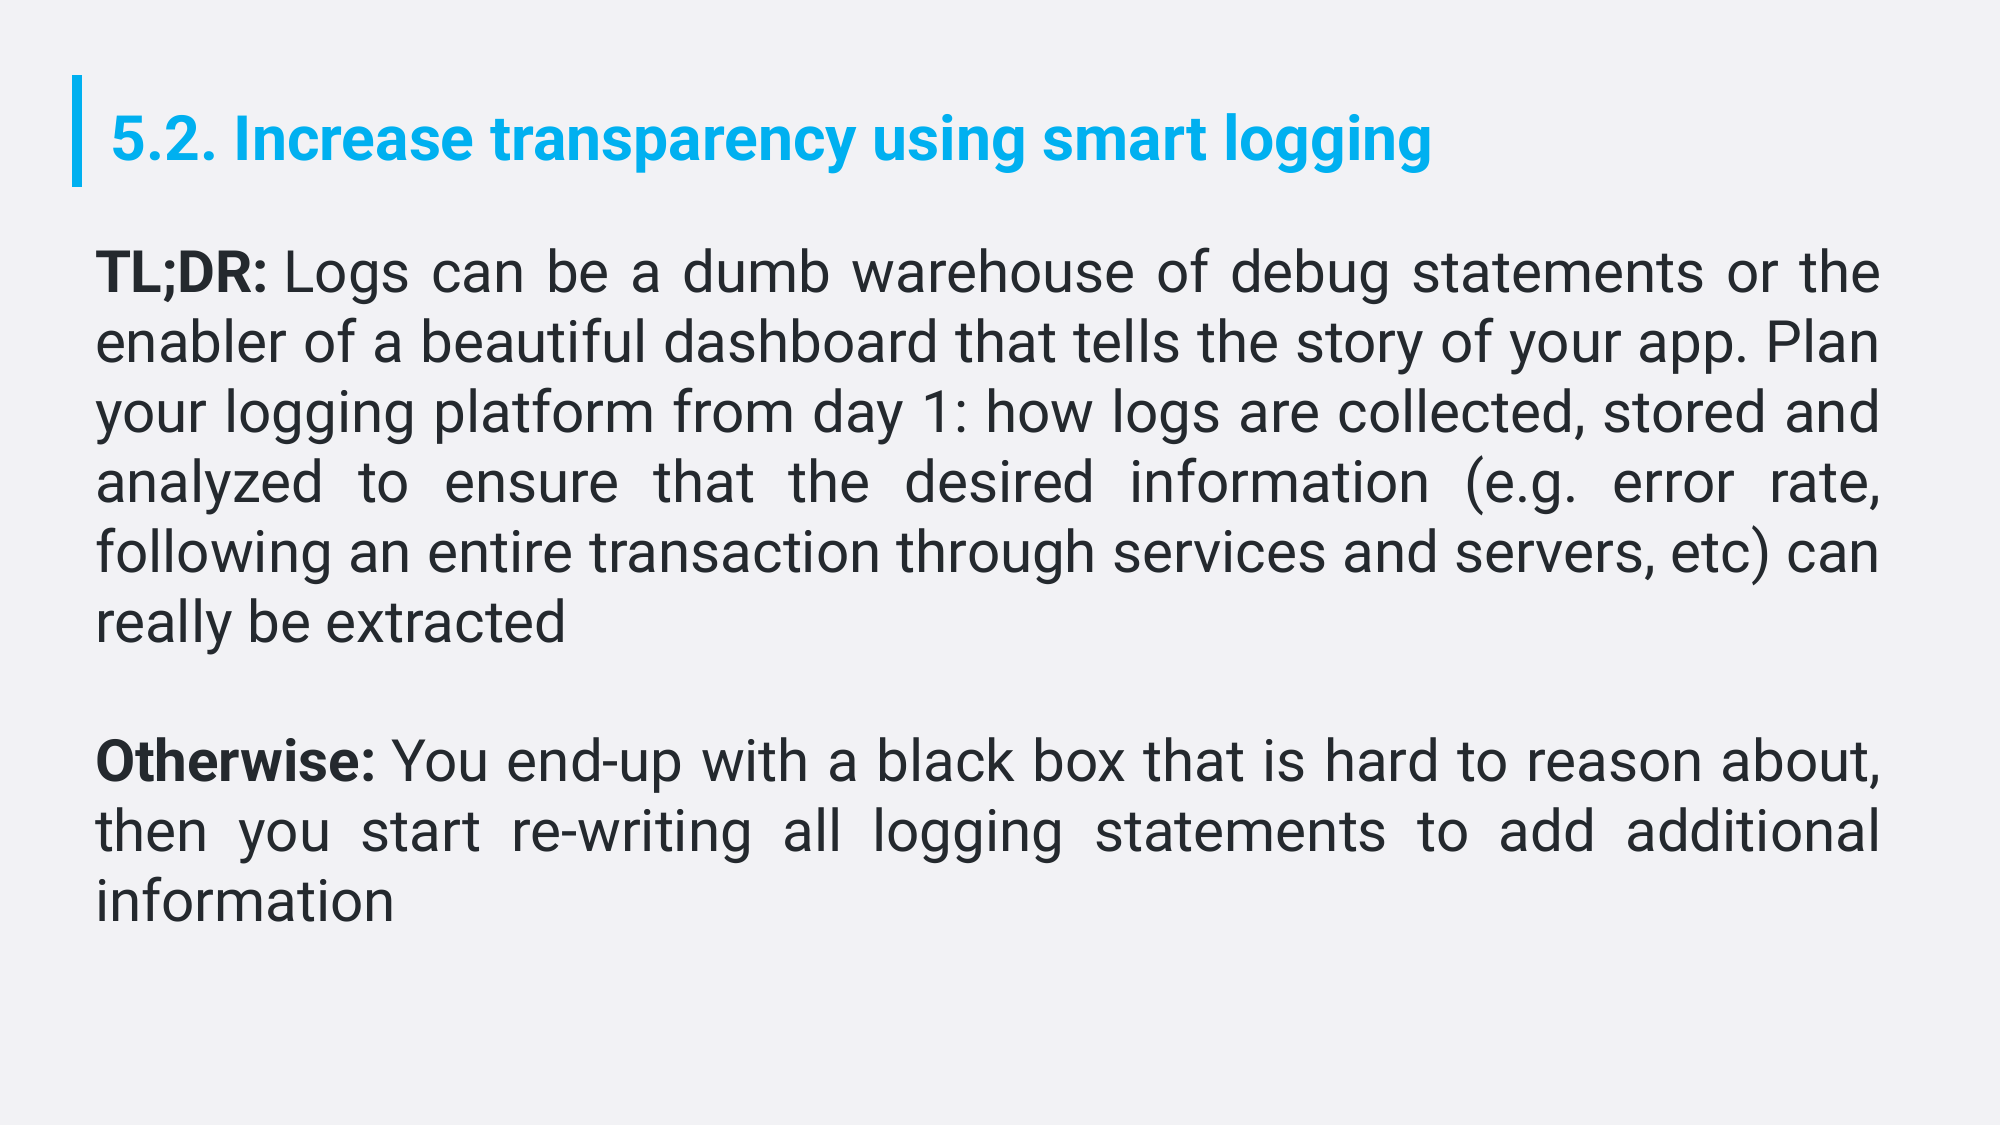

# 5.2. Increase transparency using smart logging
TL;DR: Logs can be a dumb warehouse of debug statements or the enabler of a beautiful dashboard that tells the story of your app. Plan your logging platform from day 1: how logs are collected, stored and analyzed to ensure that the desired information (e.g. error rate, following an entire transaction through services and servers, etc) can really be extracted

Otherwise: You end-up with a black box that is hard to reason about, then you start re-writing all logging statements to add additional information